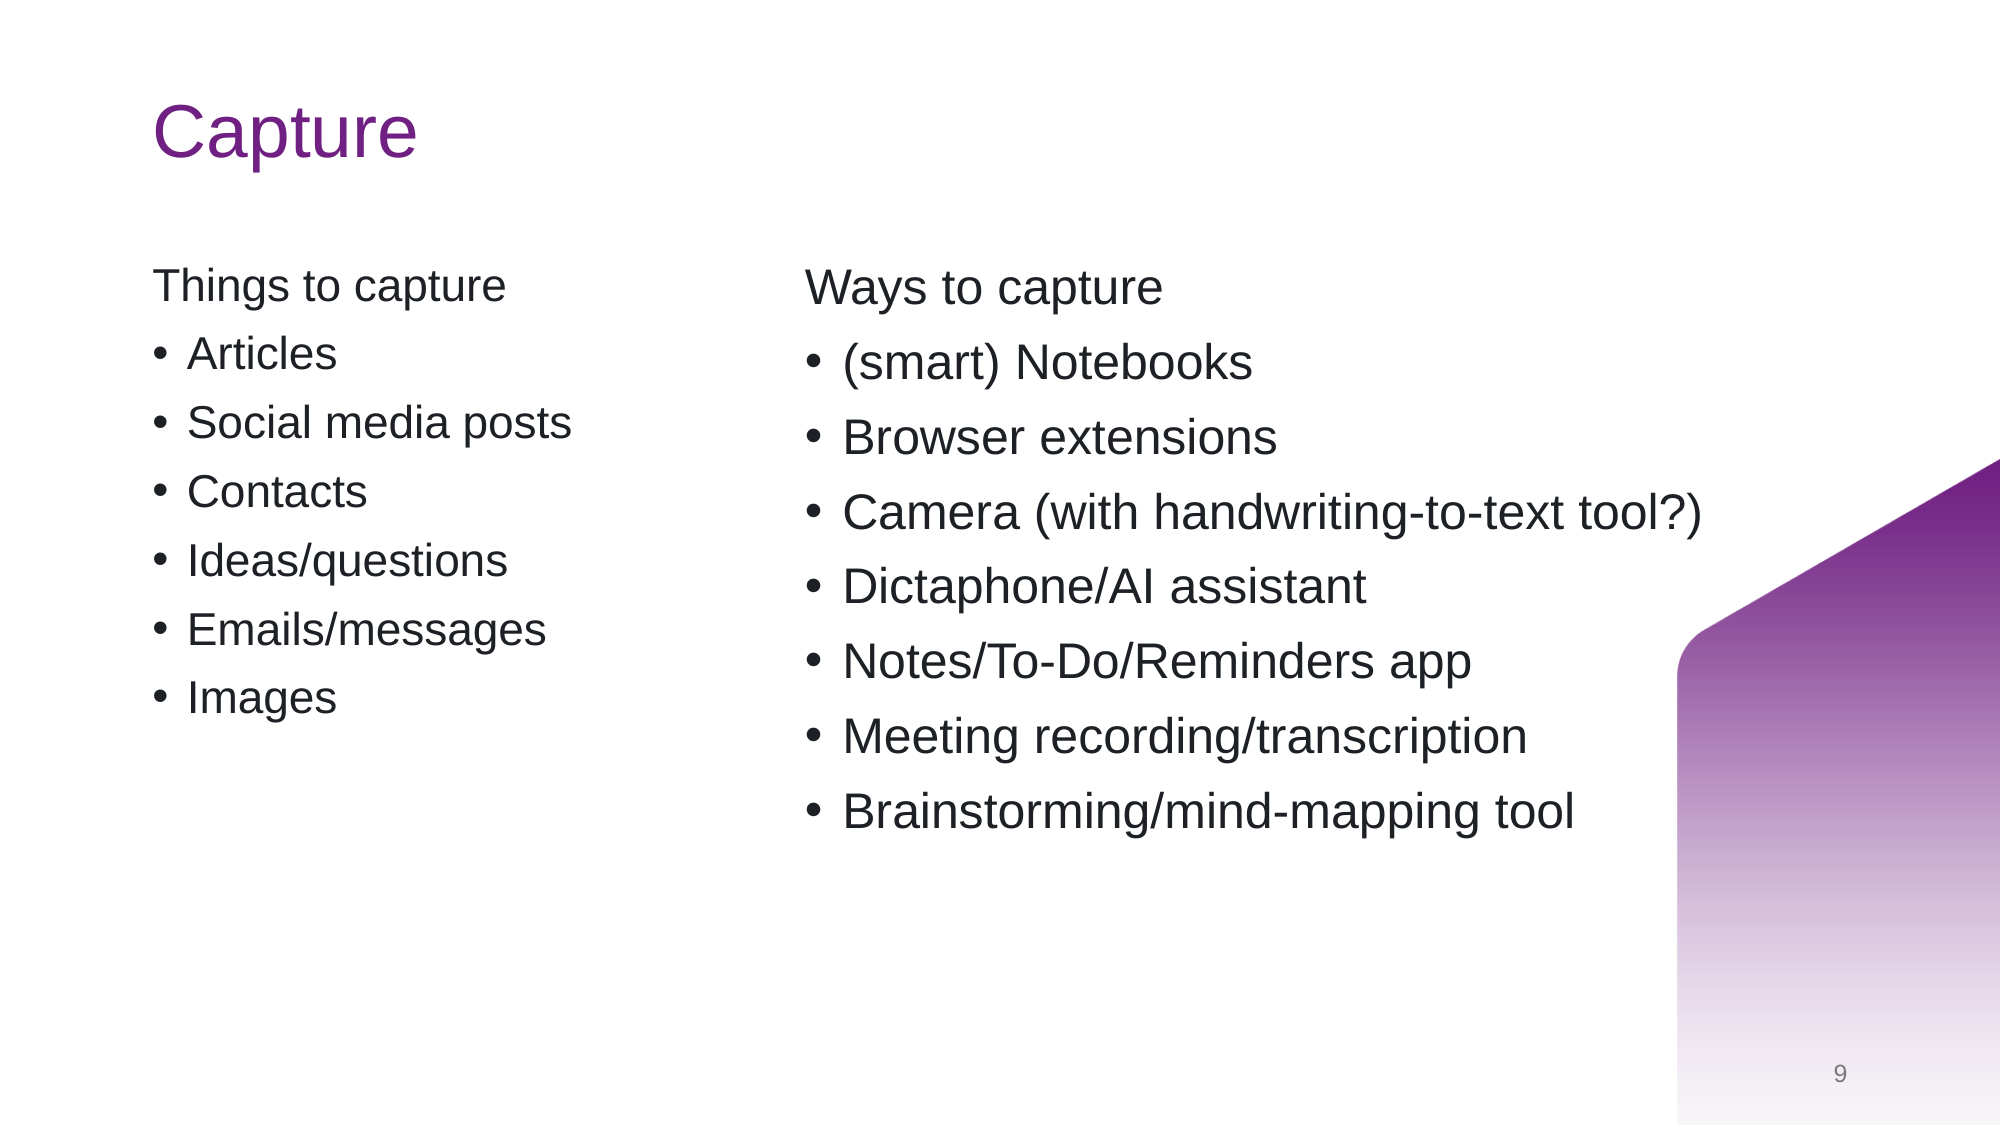

# Capture
Things to capture
Articles
Social media posts
Contacts
Ideas/questions
Emails/messages
Images

Ways to capture
(smart) Notebooks
Browser extensions
Camera (with handwriting-to-text tool?)
Dictaphone/AI assistant
Notes/To-Do/Reminders app
Meeting recording/transcription
Brainstorming/mind-mapping tool
9